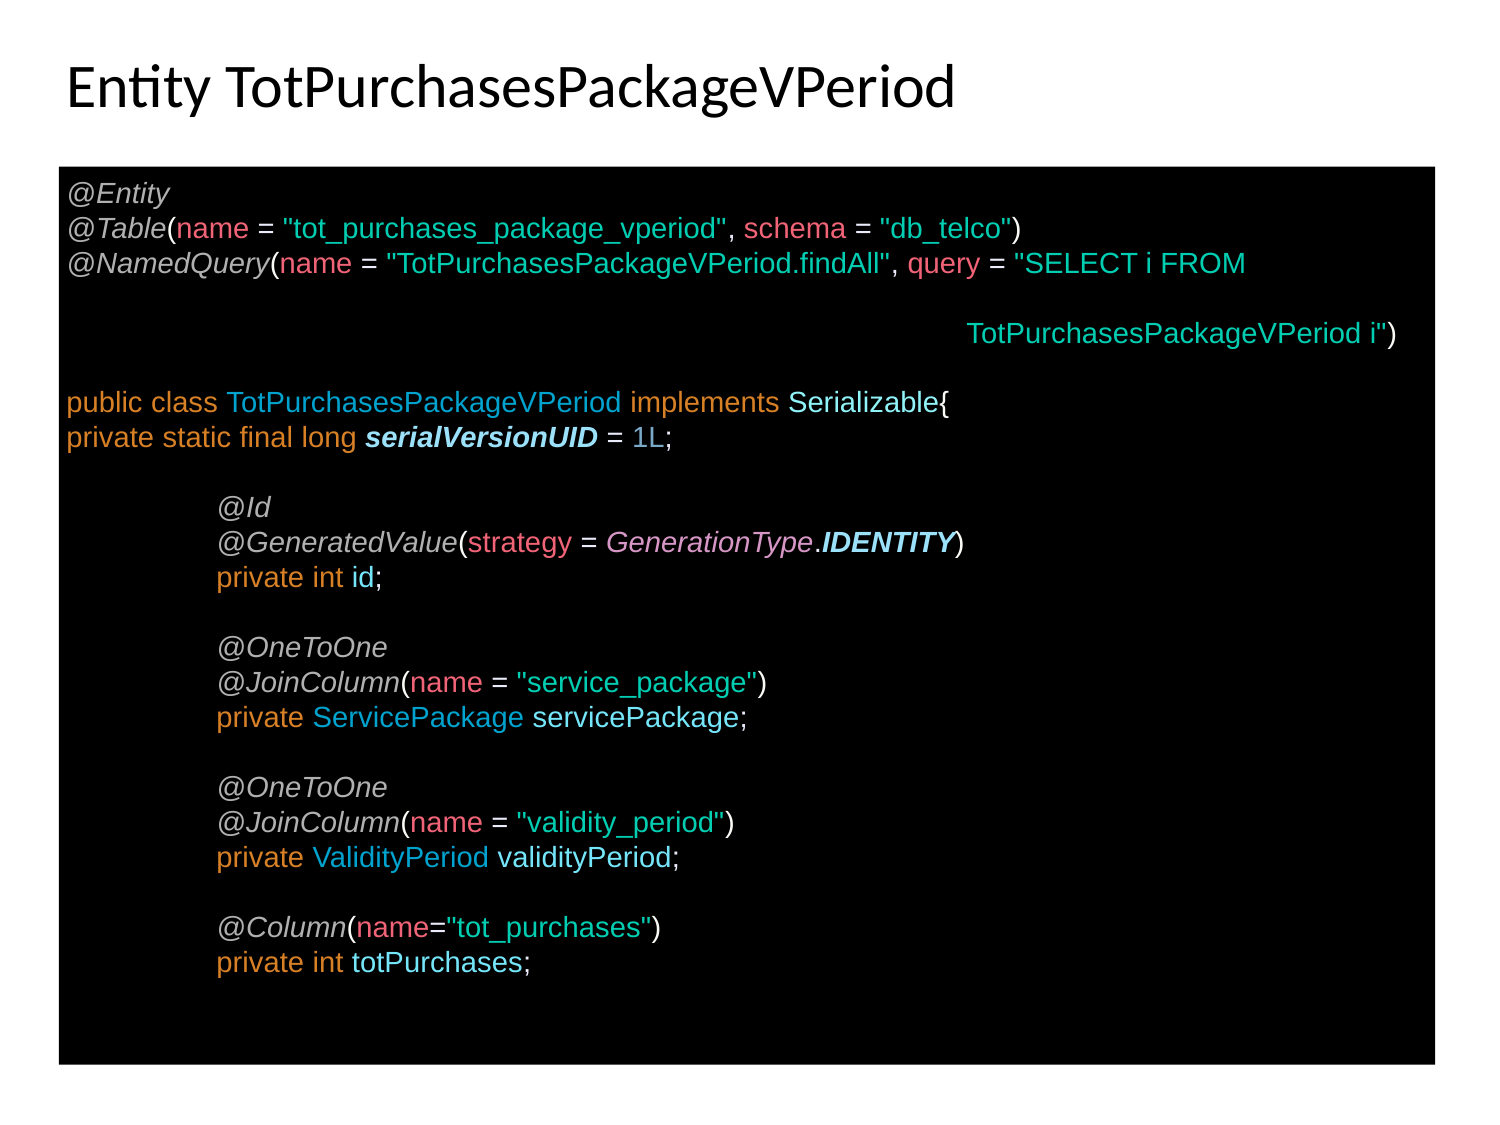

# Entity TotPurchasesPackageVPeriod
@Entity
@Table(name = "tot_purchases_package_vperiod", schema = "db_telco")
@NamedQuery(name = "TotPurchasesPackageVPeriod.findAll", query = "SELECT i FROM 																	TotPurchasesPackageVPeriod i")

public class TotPurchasesPackageVPeriod implements Serializable{
private static final long serialVersionUID = 1L;

	@Id
	@GeneratedValue(strategy = GenerationType.IDENTITY)
	private int id;

	@OneToOne
	@JoinColumn(name = "service_package")
	private ServicePackage servicePackage;

	@OneToOne
	@JoinColumn(name = "validity_period")
	private ValidityPeriod validityPeriod;

	@Column(name="tot_purchases")
	private int totPurchases;